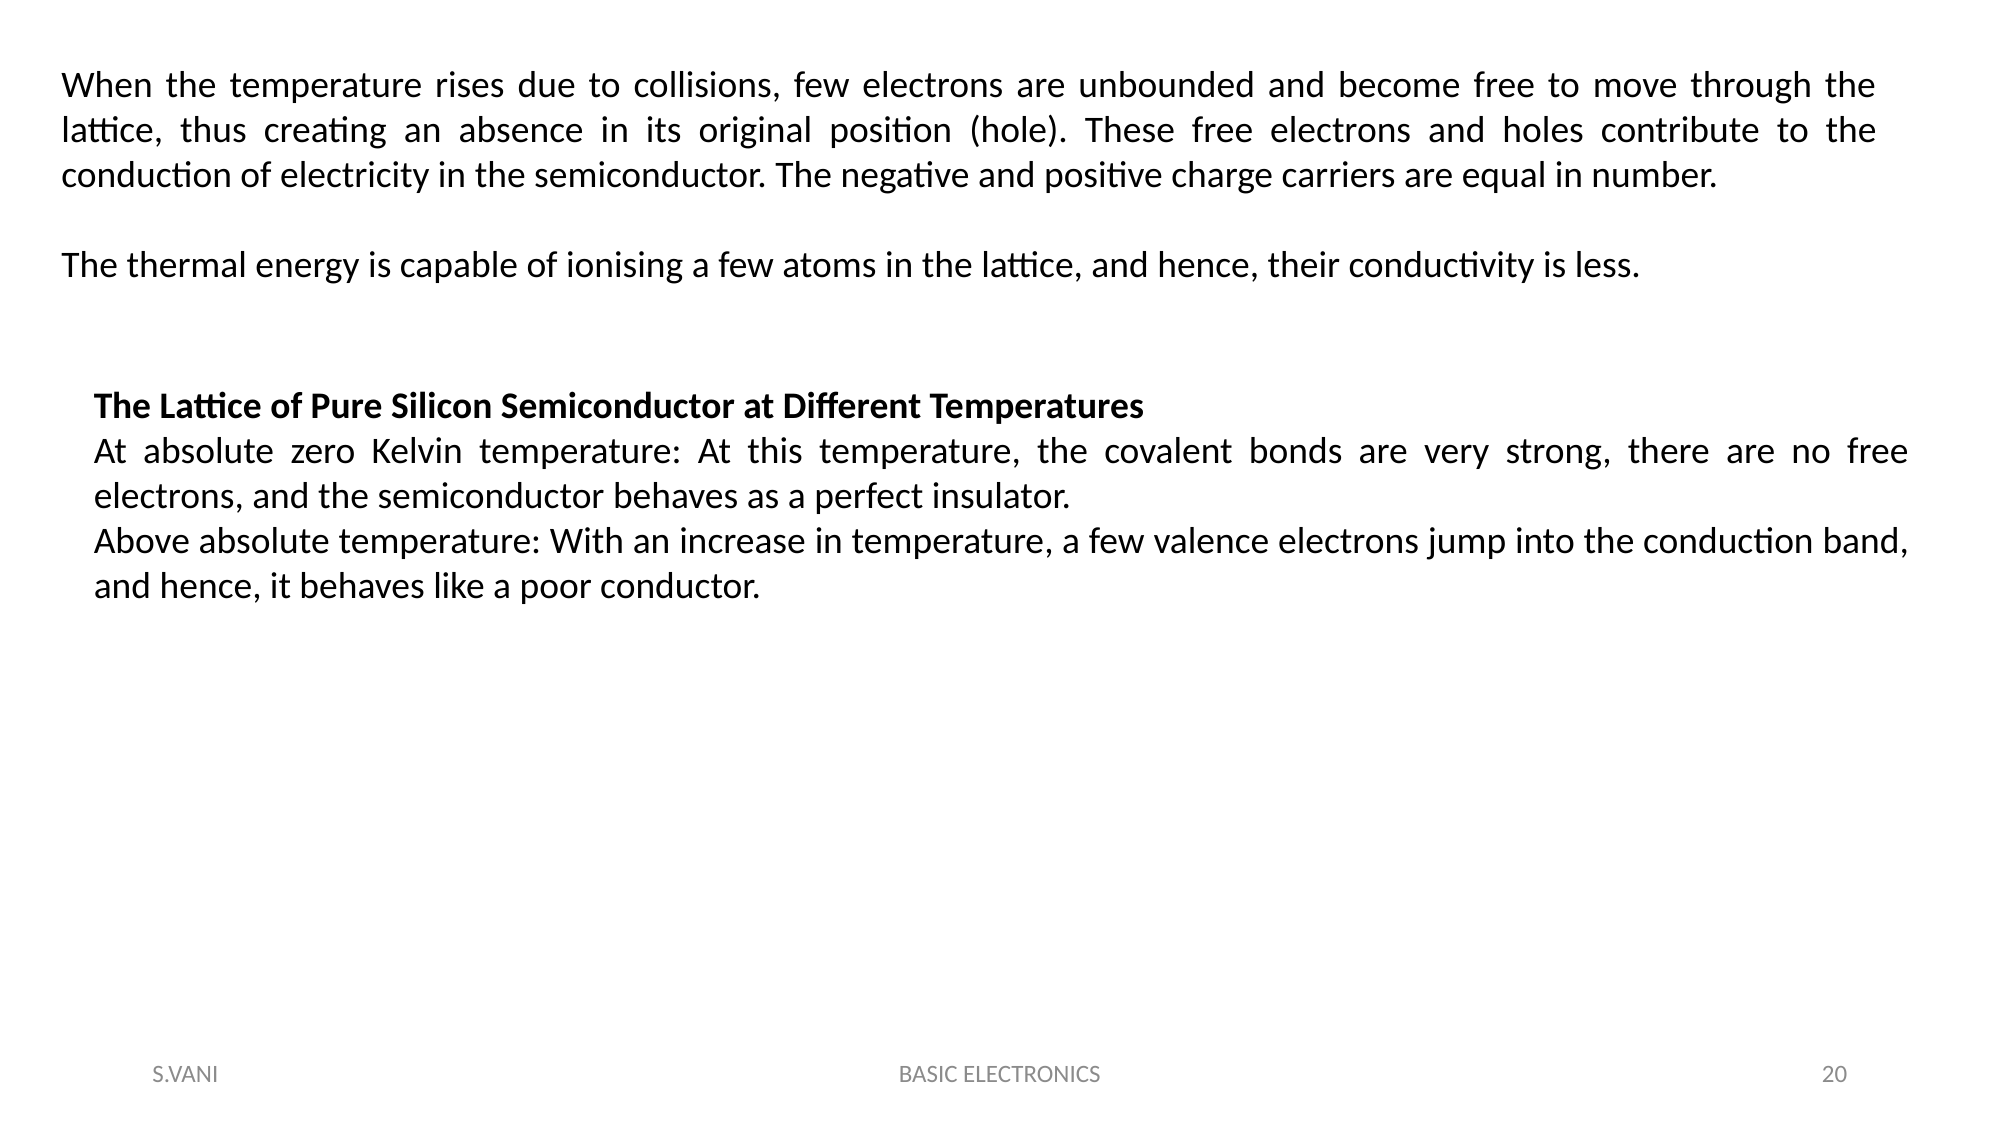

When the temperature rises due to collisions, few electrons are unbounded and become free to move through the lattice, thus creating an absence in its original position (hole). These free electrons and holes contribute to the conduction of electricity in the semiconductor. The negative and positive charge carriers are equal in number.

The thermal energy is capable of ionising a few atoms in the lattice, and hence, their conductivity is less.
The Lattice of Pure Silicon Semiconductor at Different Temperatures
At absolute zero Kelvin temperature: At this temperature, the covalent bonds are very strong, there are no free electrons, and the semiconductor behaves as a perfect insulator.
Above absolute temperature: With an increase in temperature, a few valence electrons jump into the conduction band, and hence, it behaves like a poor conductor.
S.VANI
BASIC ELECTRONICS
20